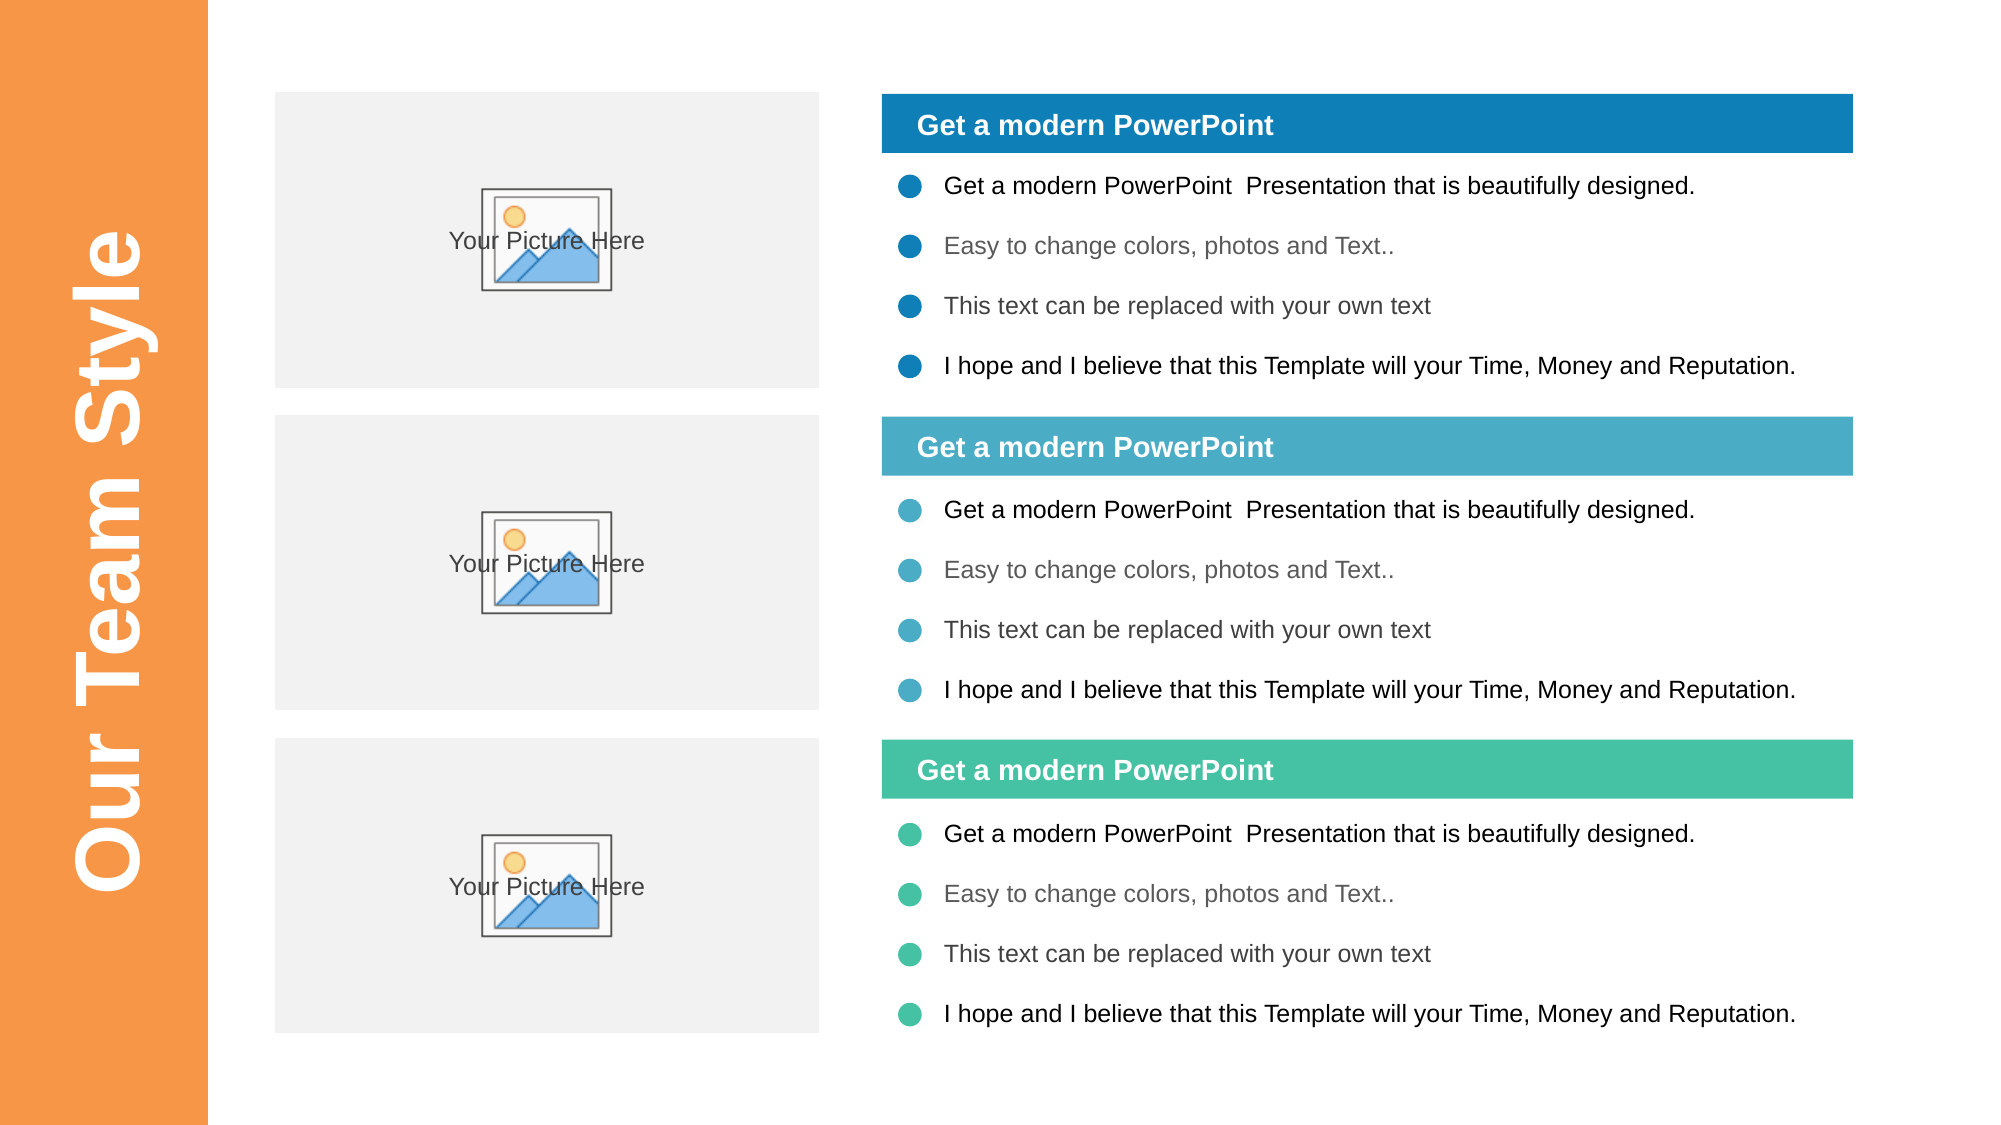

Get a modern PowerPoint
Get a modern PowerPoint  Presentation that is beautifully designed.

Easy to change colors, photos and Text..

This text can be replaced with your own text

I hope and I believe that this Template will your Time, Money and Reputation.

Get a modern PowerPoint
Get a modern PowerPoint  Presentation that is beautifully designed.

Our Team Style
Easy to change colors, photos and Text..

This text can be replaced with your own text

I hope and I believe that this Template will your Time, Money and Reputation.

Get a modern PowerPoint
Get a modern PowerPoint  Presentation that is beautifully designed.

Easy to change colors, photos and Text..

This text can be replaced with your own text

I hope and I believe that this Template will your Time, Money and Reputation.